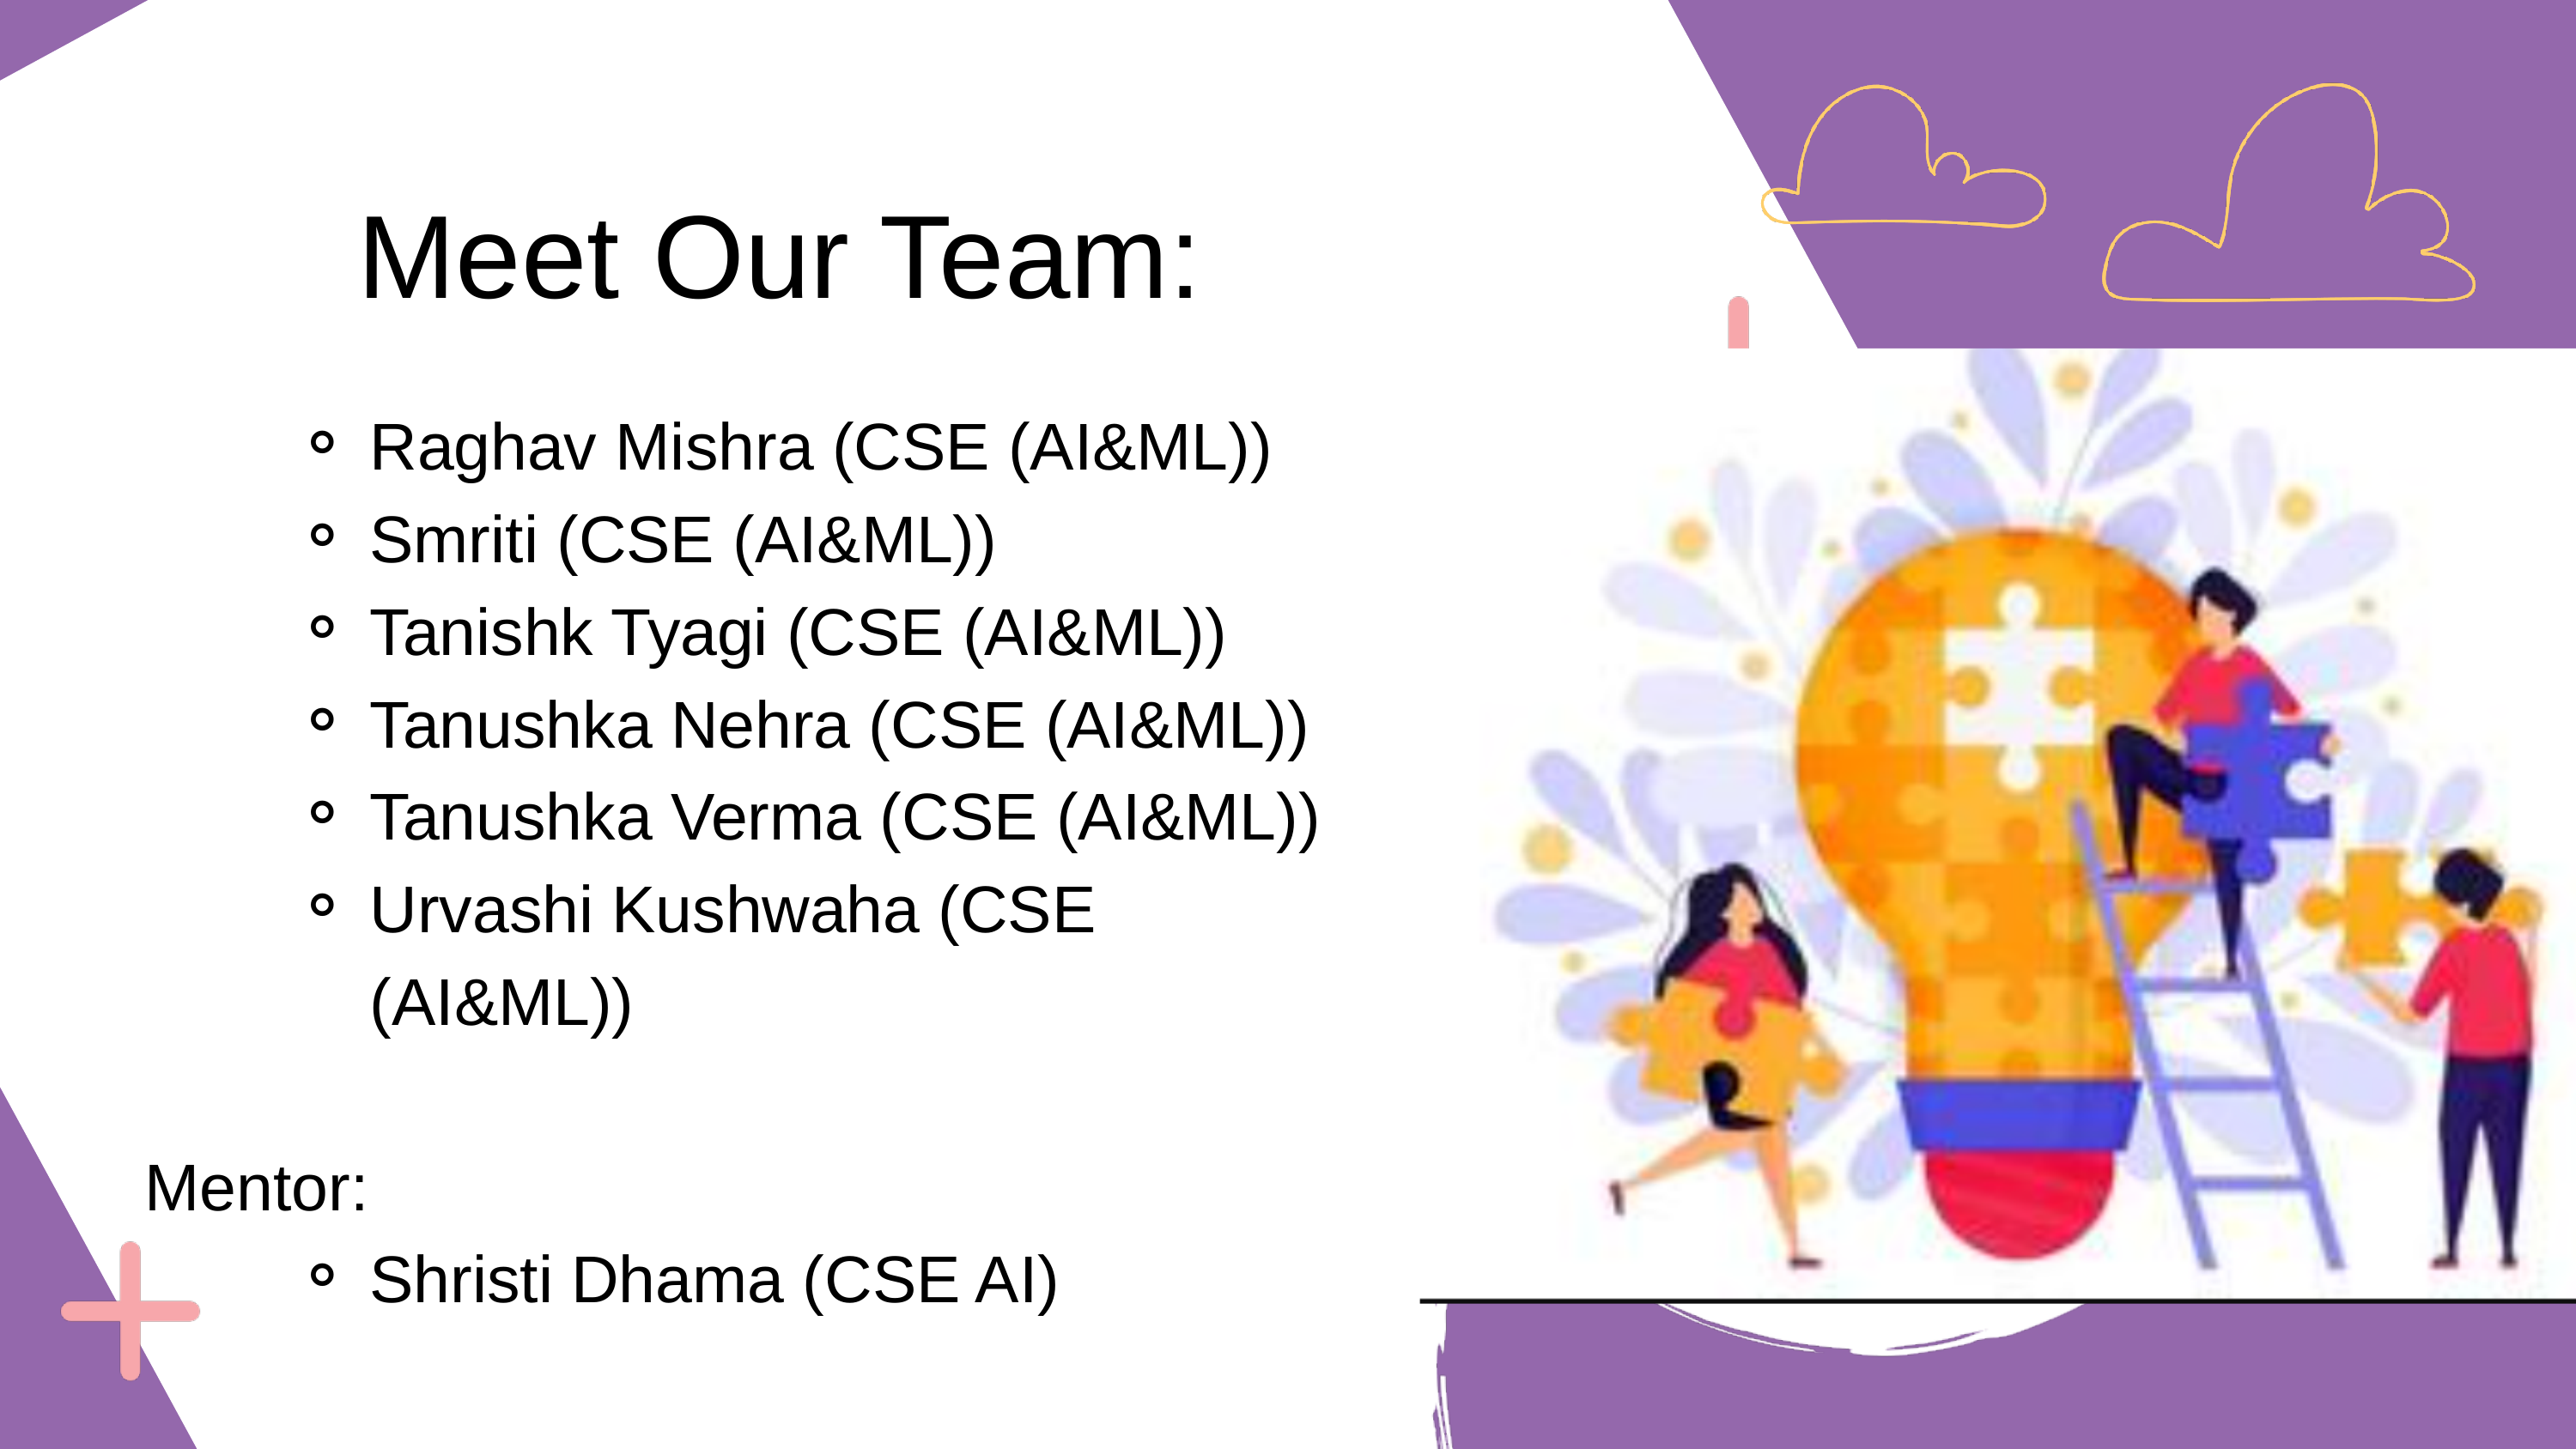

Meet Our Team:

Raghav Mishra (CSE (AI&ML))
Smriti (CSE (AI&ML))
Tanishk Tyagi (CSE (AI&ML))
Tanushka Nehra (CSE (AI&ML))
Tanushka Verma (CSE (AI&ML))
Urvashi Kushwaha (CSE (AI&ML))

Mentor:
Shristi Dhama (CSE AI)